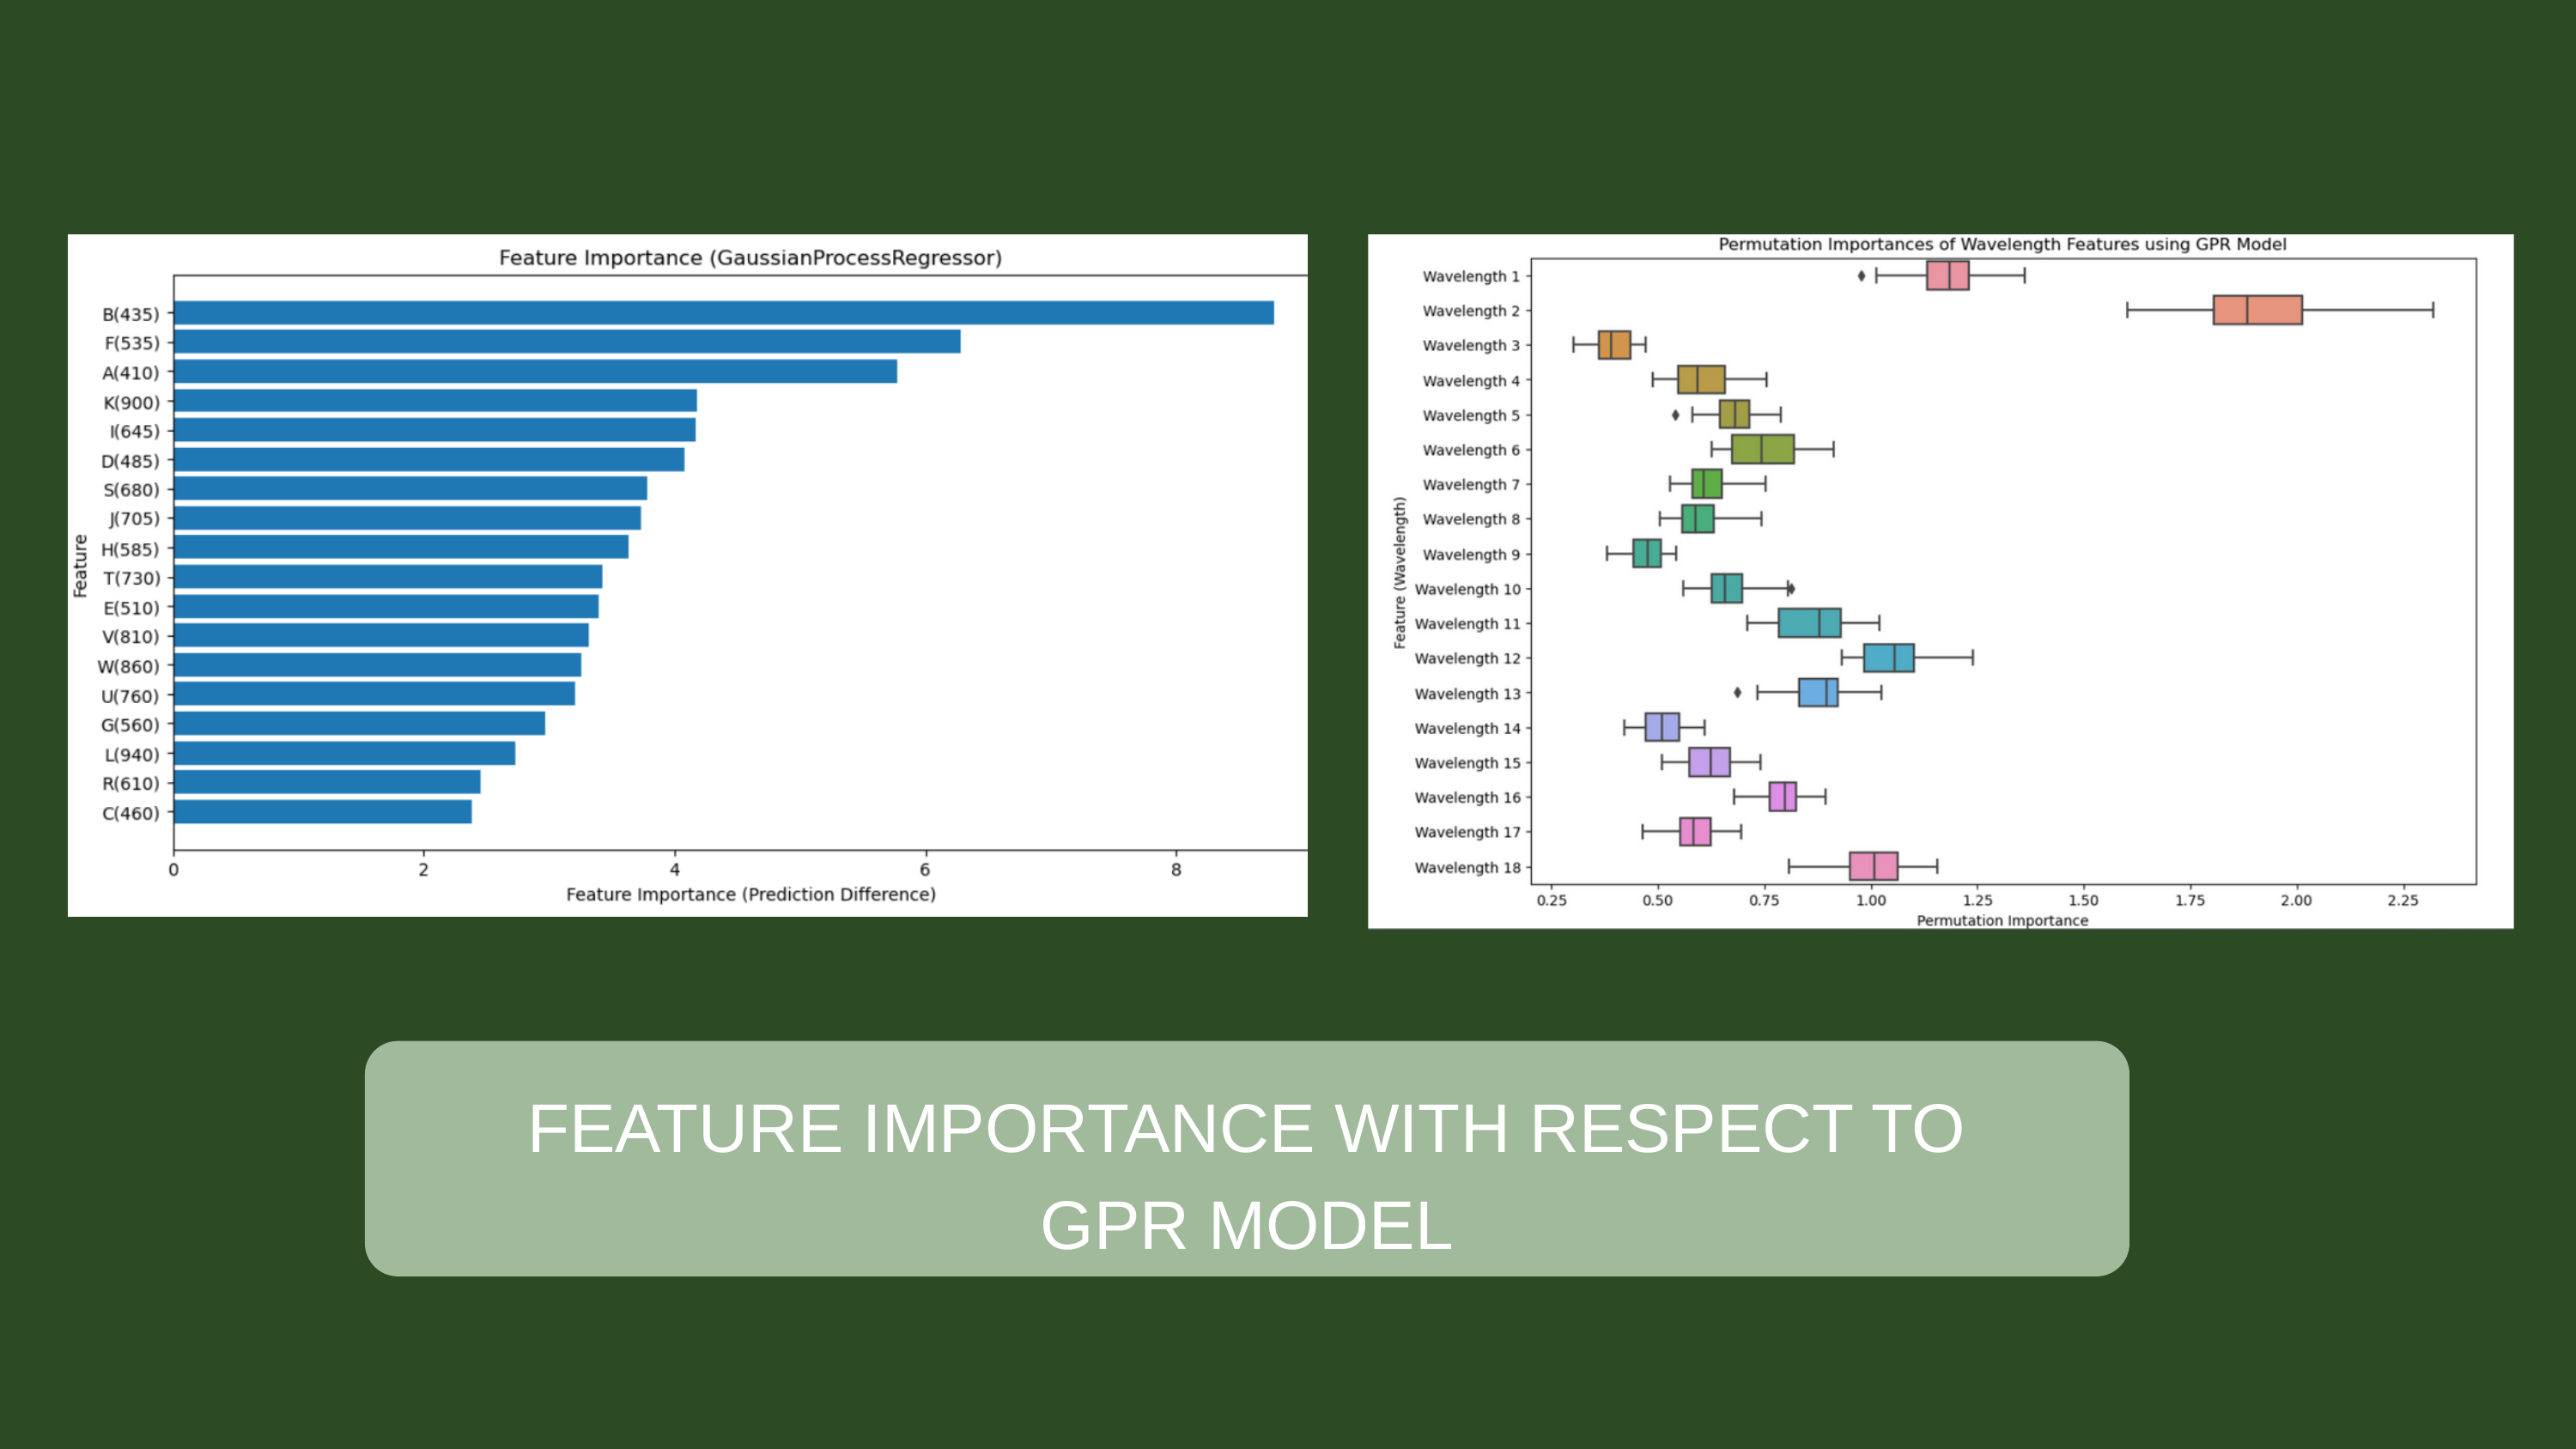

FEATURE IMPORTANCE WITH RESPECT TO GPR MODEL